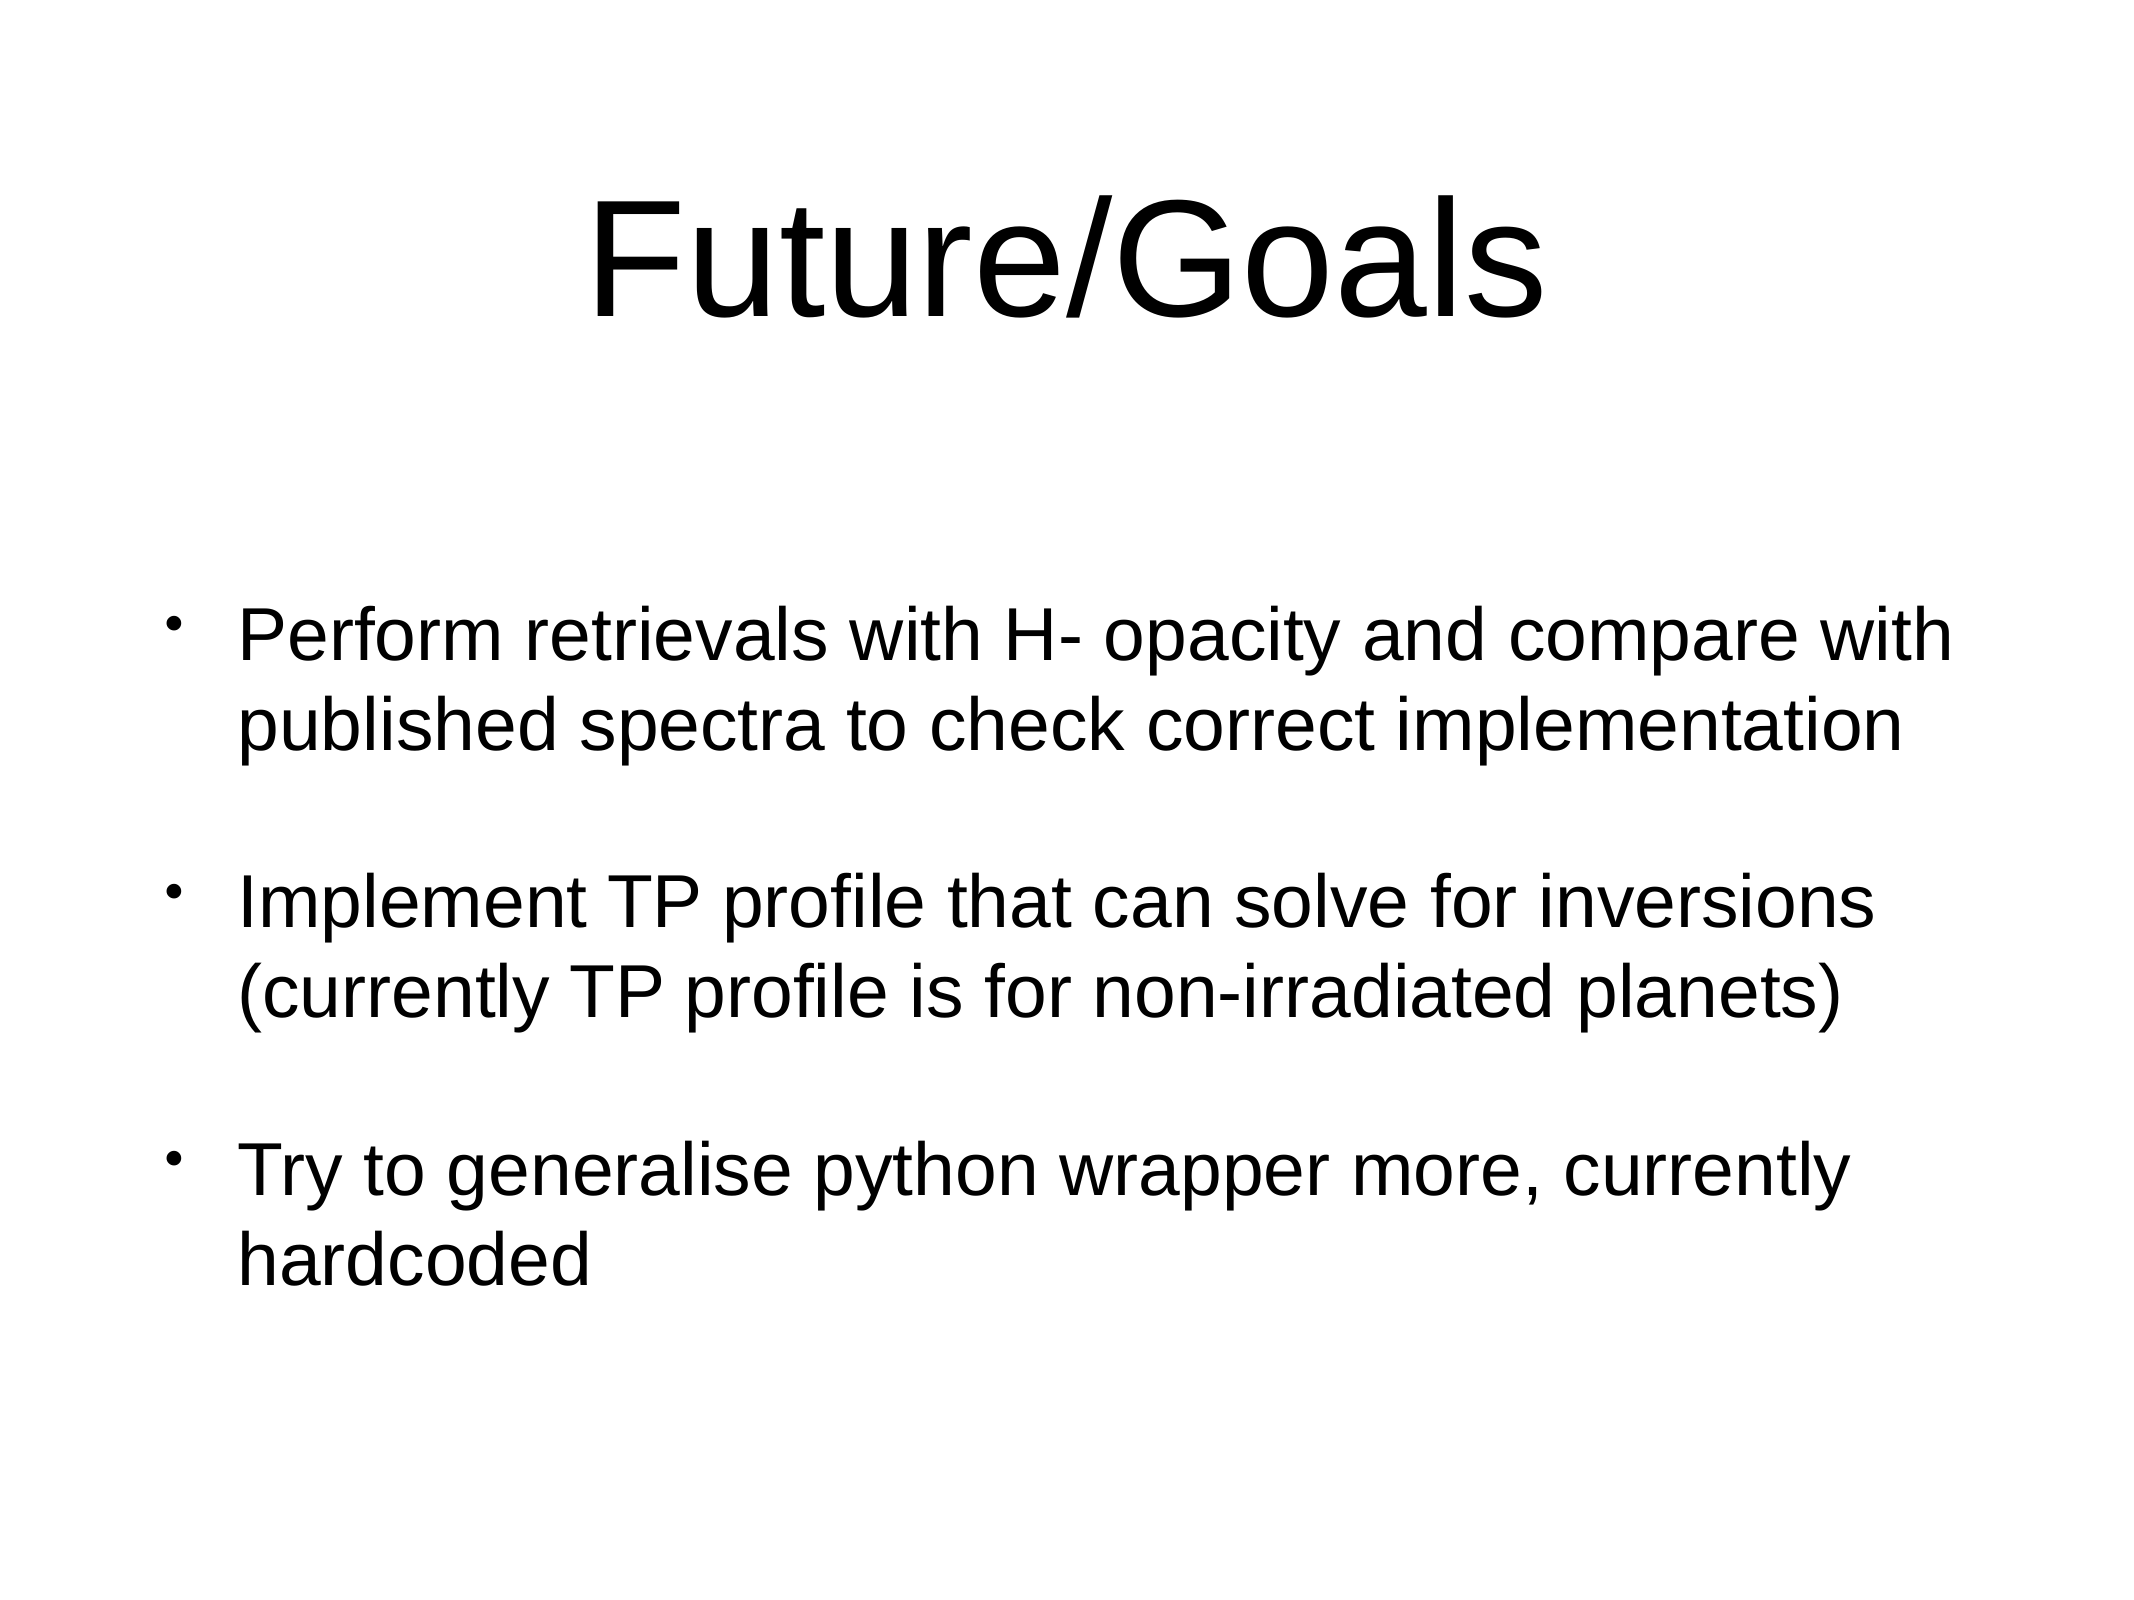

# Future/Goals
Perform retrievals with H- opacity and compare with published spectra to check correct implementation
Implement TP profile that can solve for inversions (currently TP profile is for non-irradiated planets)
Try to generalise python wrapper more, currently hardcoded